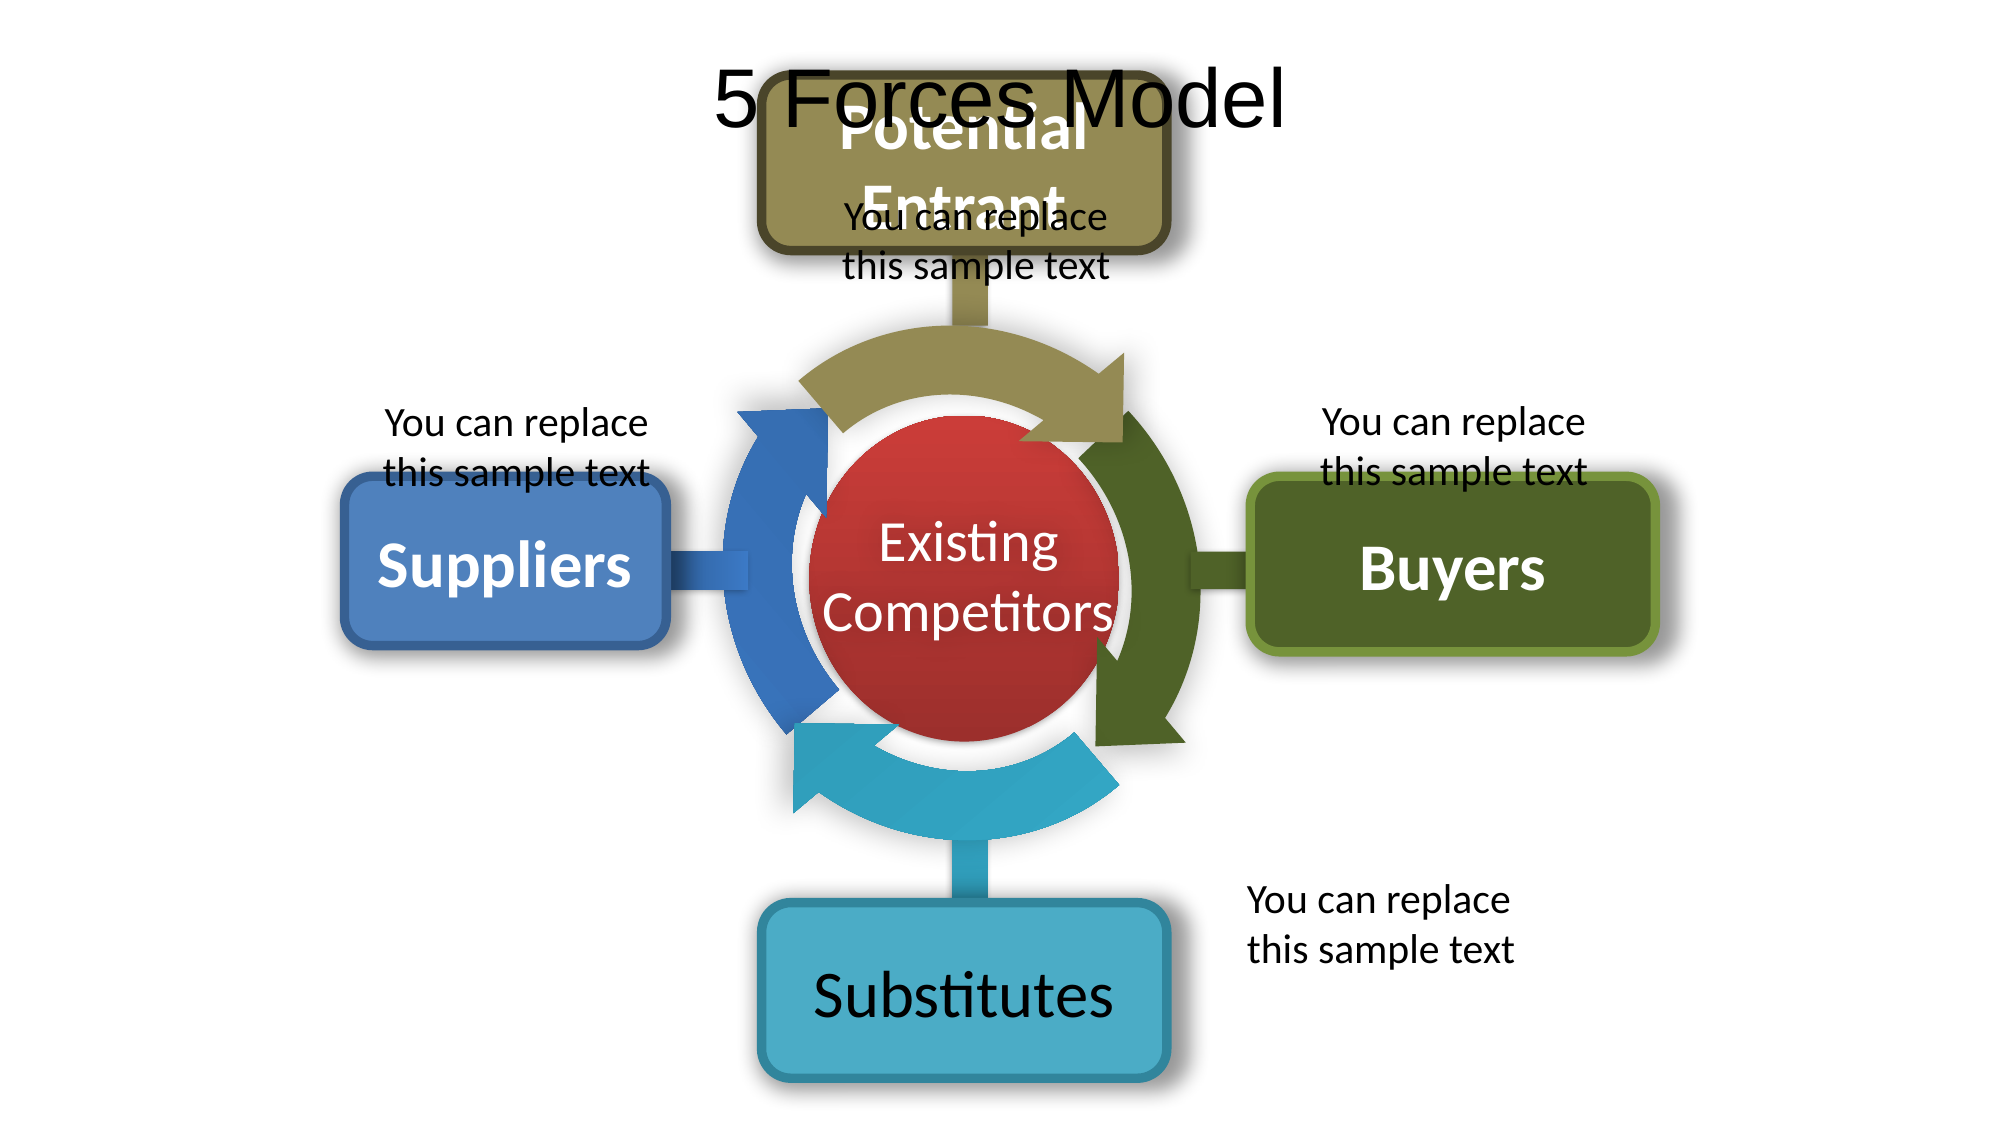

# 5 Forces Model
Potential Entrant

Suppliers
Buyers
Existing Competitors

Substitutes
You can replace this sample text
You can replace this sample text
You can replace this sample text
You can replace this sample text